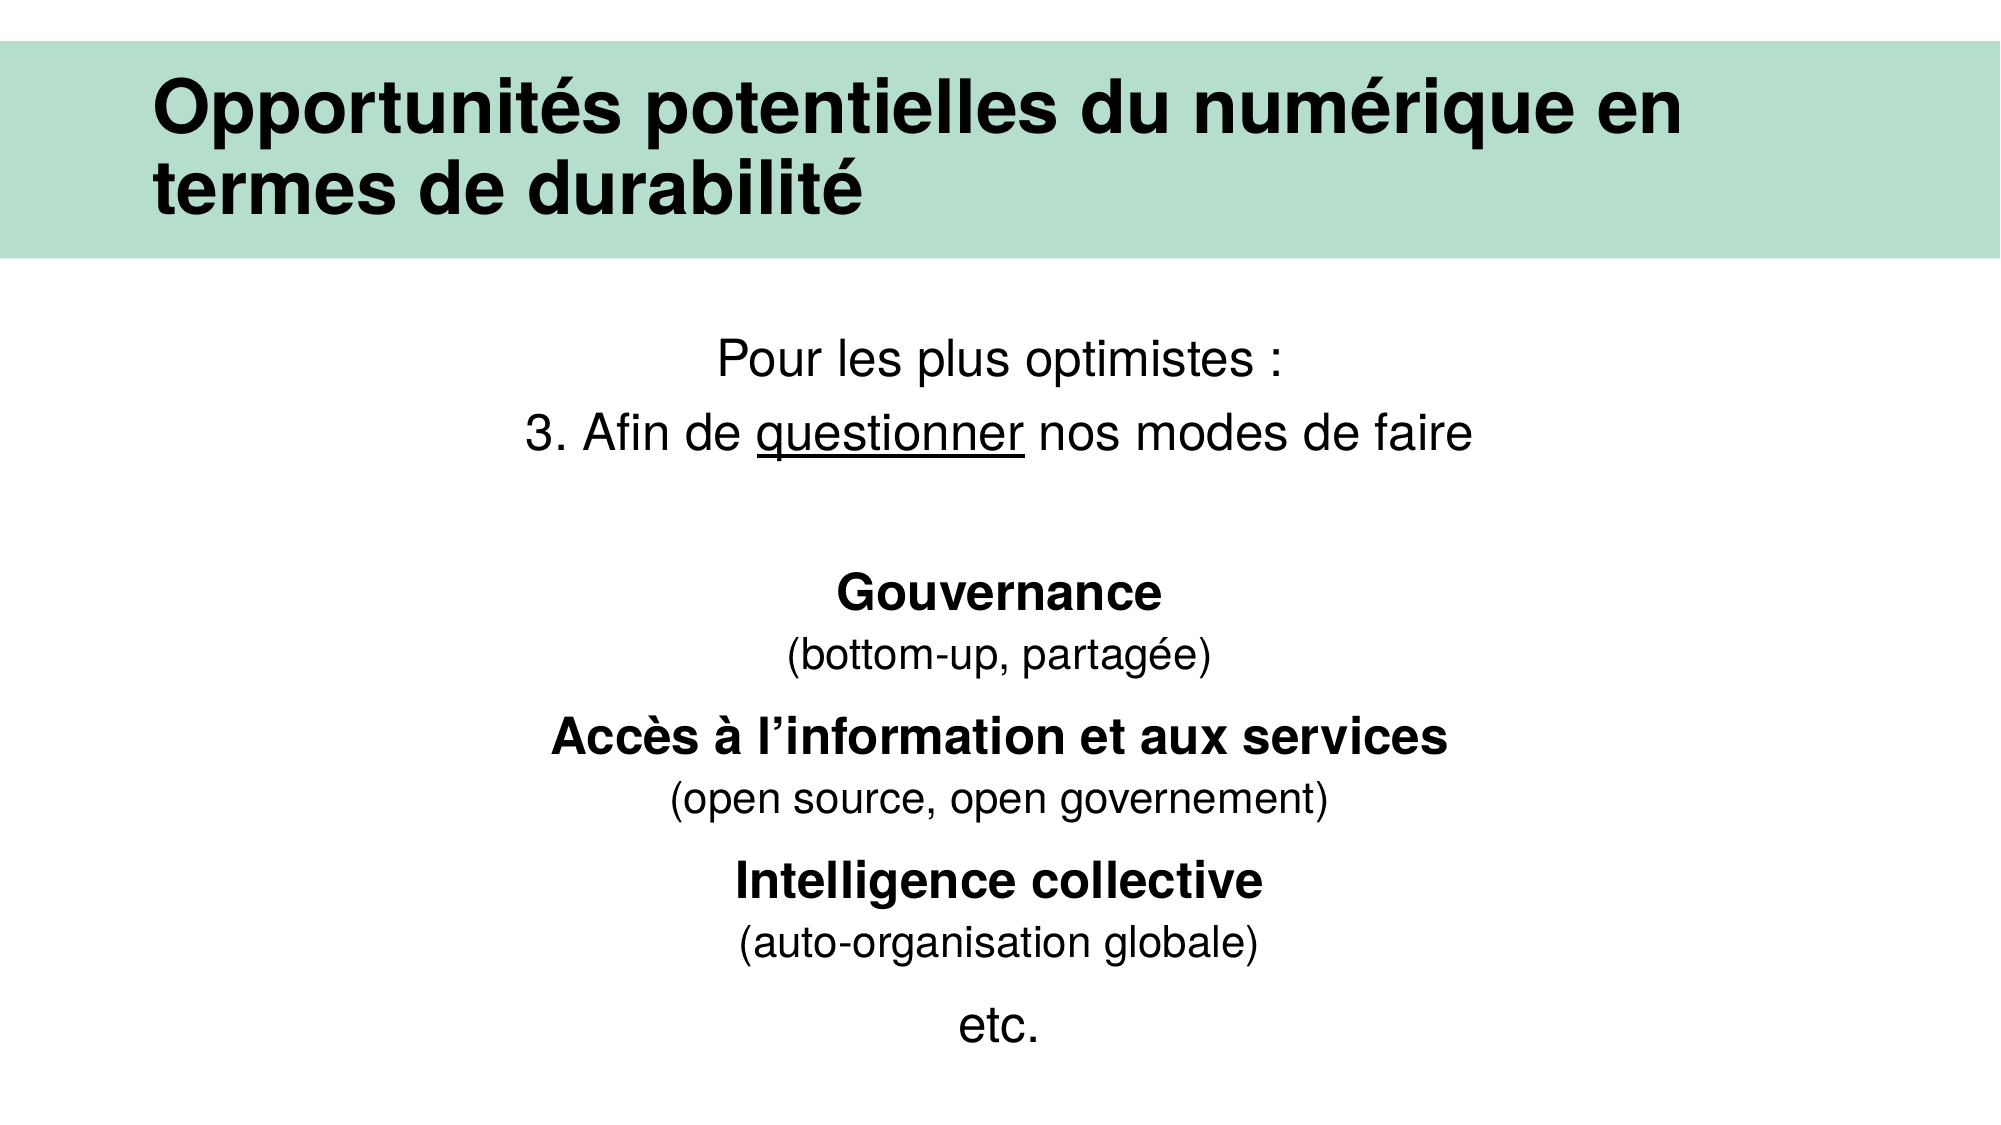

# Opportunités potentielles du numérique en termes de durabilité
Pour les plus optimistes :
3. Afin de questionner nos modes de faire

Gouvernance
(bottom-up, partagée)
Accès à l’information et aux services
(open source, open governement)
Intelligence collective
(auto-organisation globale)
etc.